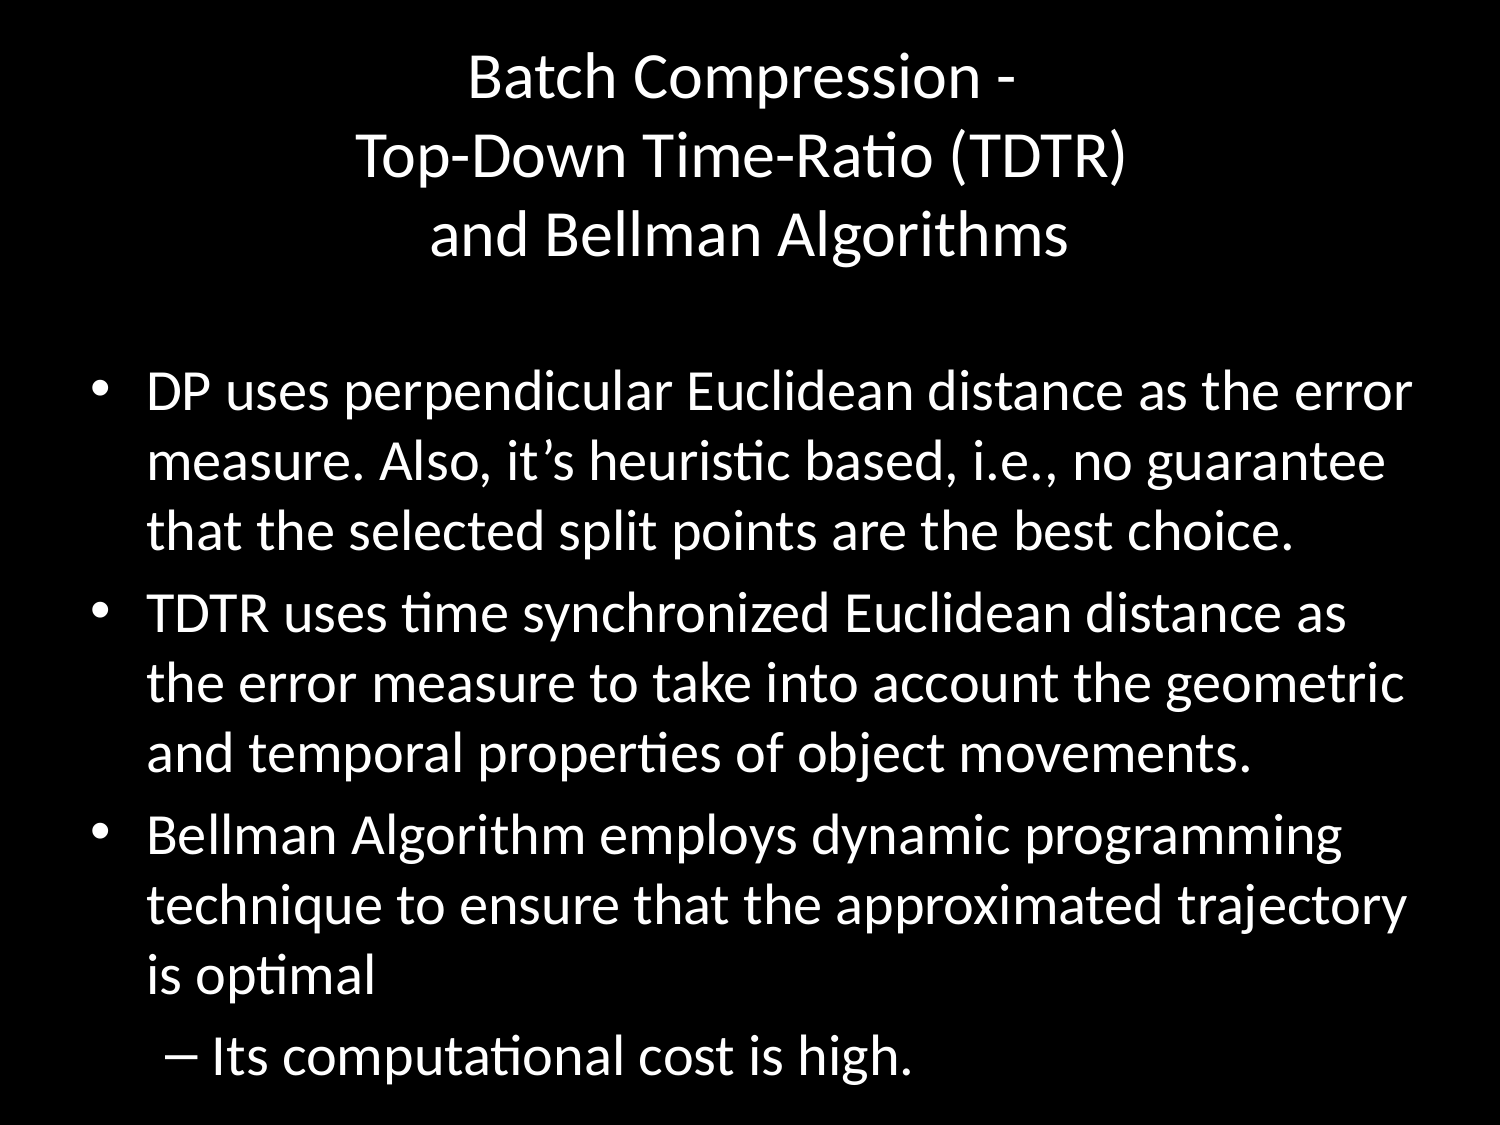

# Batch Compression - Top-Down Time-Ratio (TDTR) and Bellman Algorithms
DP uses perpendicular Euclidean distance as the error measure. Also, it’s heuristic based, i.e., no guarantee that the selected split points are the best choice.
TDTR uses time synchronized Euclidean distance as the error measure to take into account the geometric and temporal properties of object movements.
Bellman Algorithm employs dynamic programming technique to ensure that the approximated trajectory is optimal
Its computational cost is high.